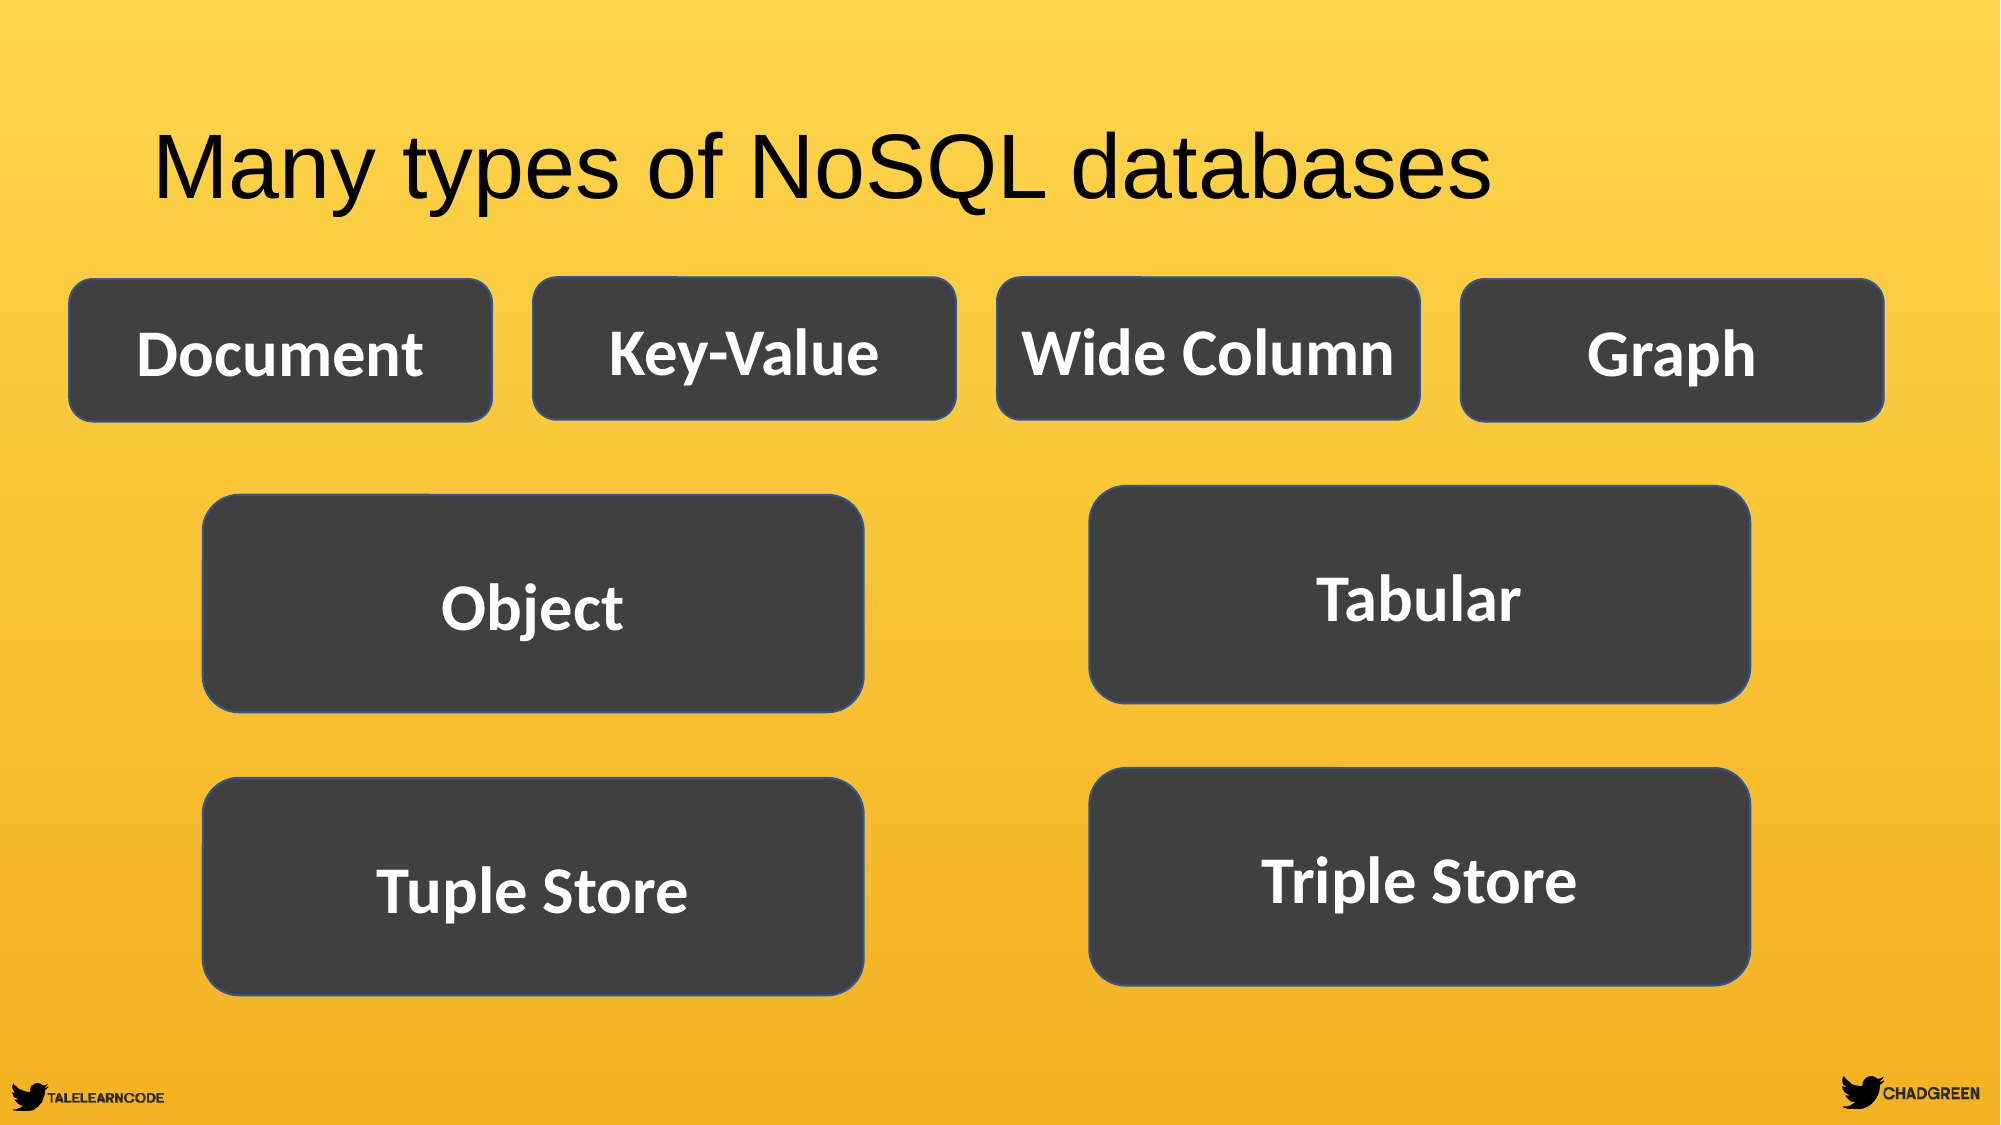

# Many types of NoSQL databases
Wide Column
Key-Value
Document
Graph
Tabular
Object
Triple Store
Tuple Store